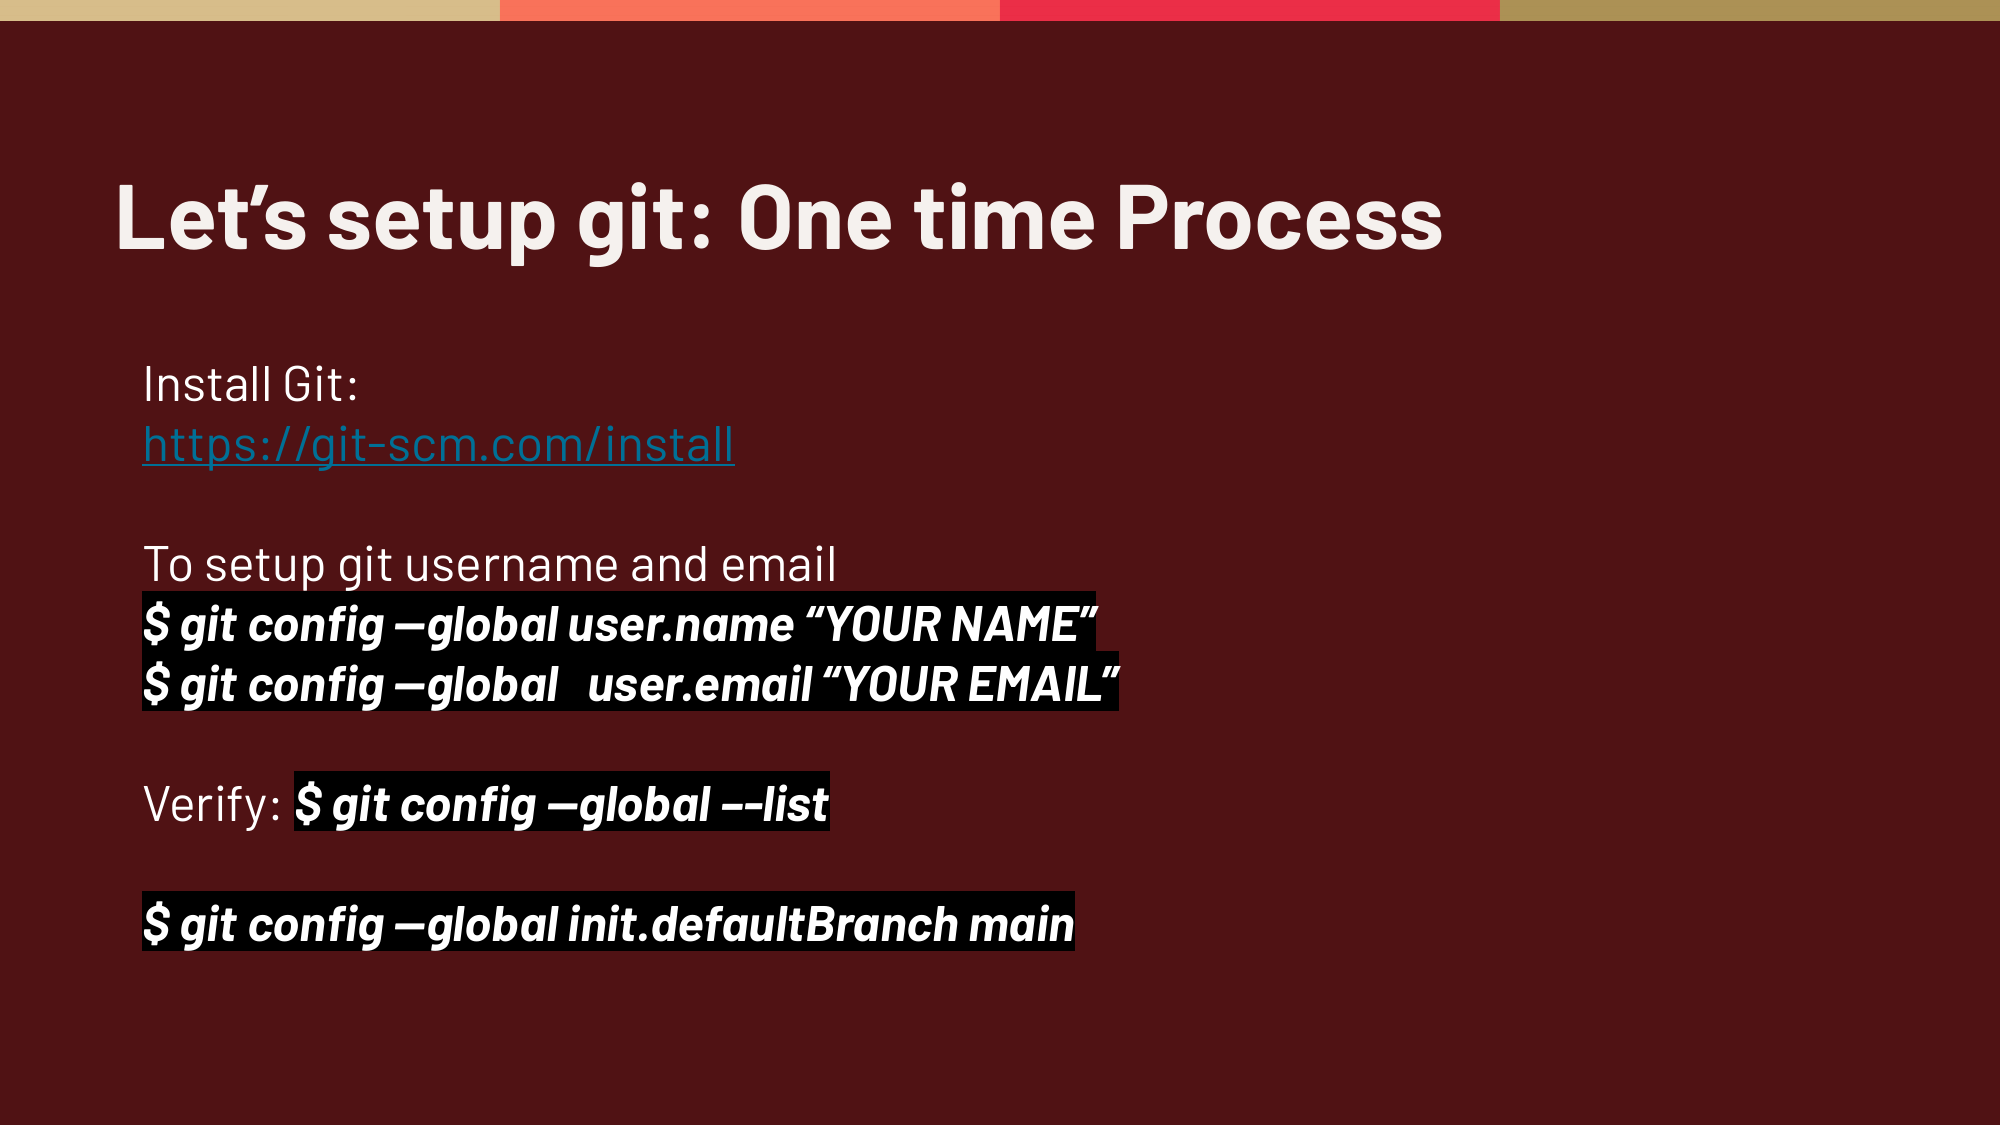

# Let’s setup git: One time Process
Install Git:
https://git-scm.com/install

To setup git username and email
$ git config --global user.name “YOUR NAME”
$ git config --global   user.email “YOUR EMAIL”

Verify: $ git config --global –-list

$ git config --global init.defaultBranch main